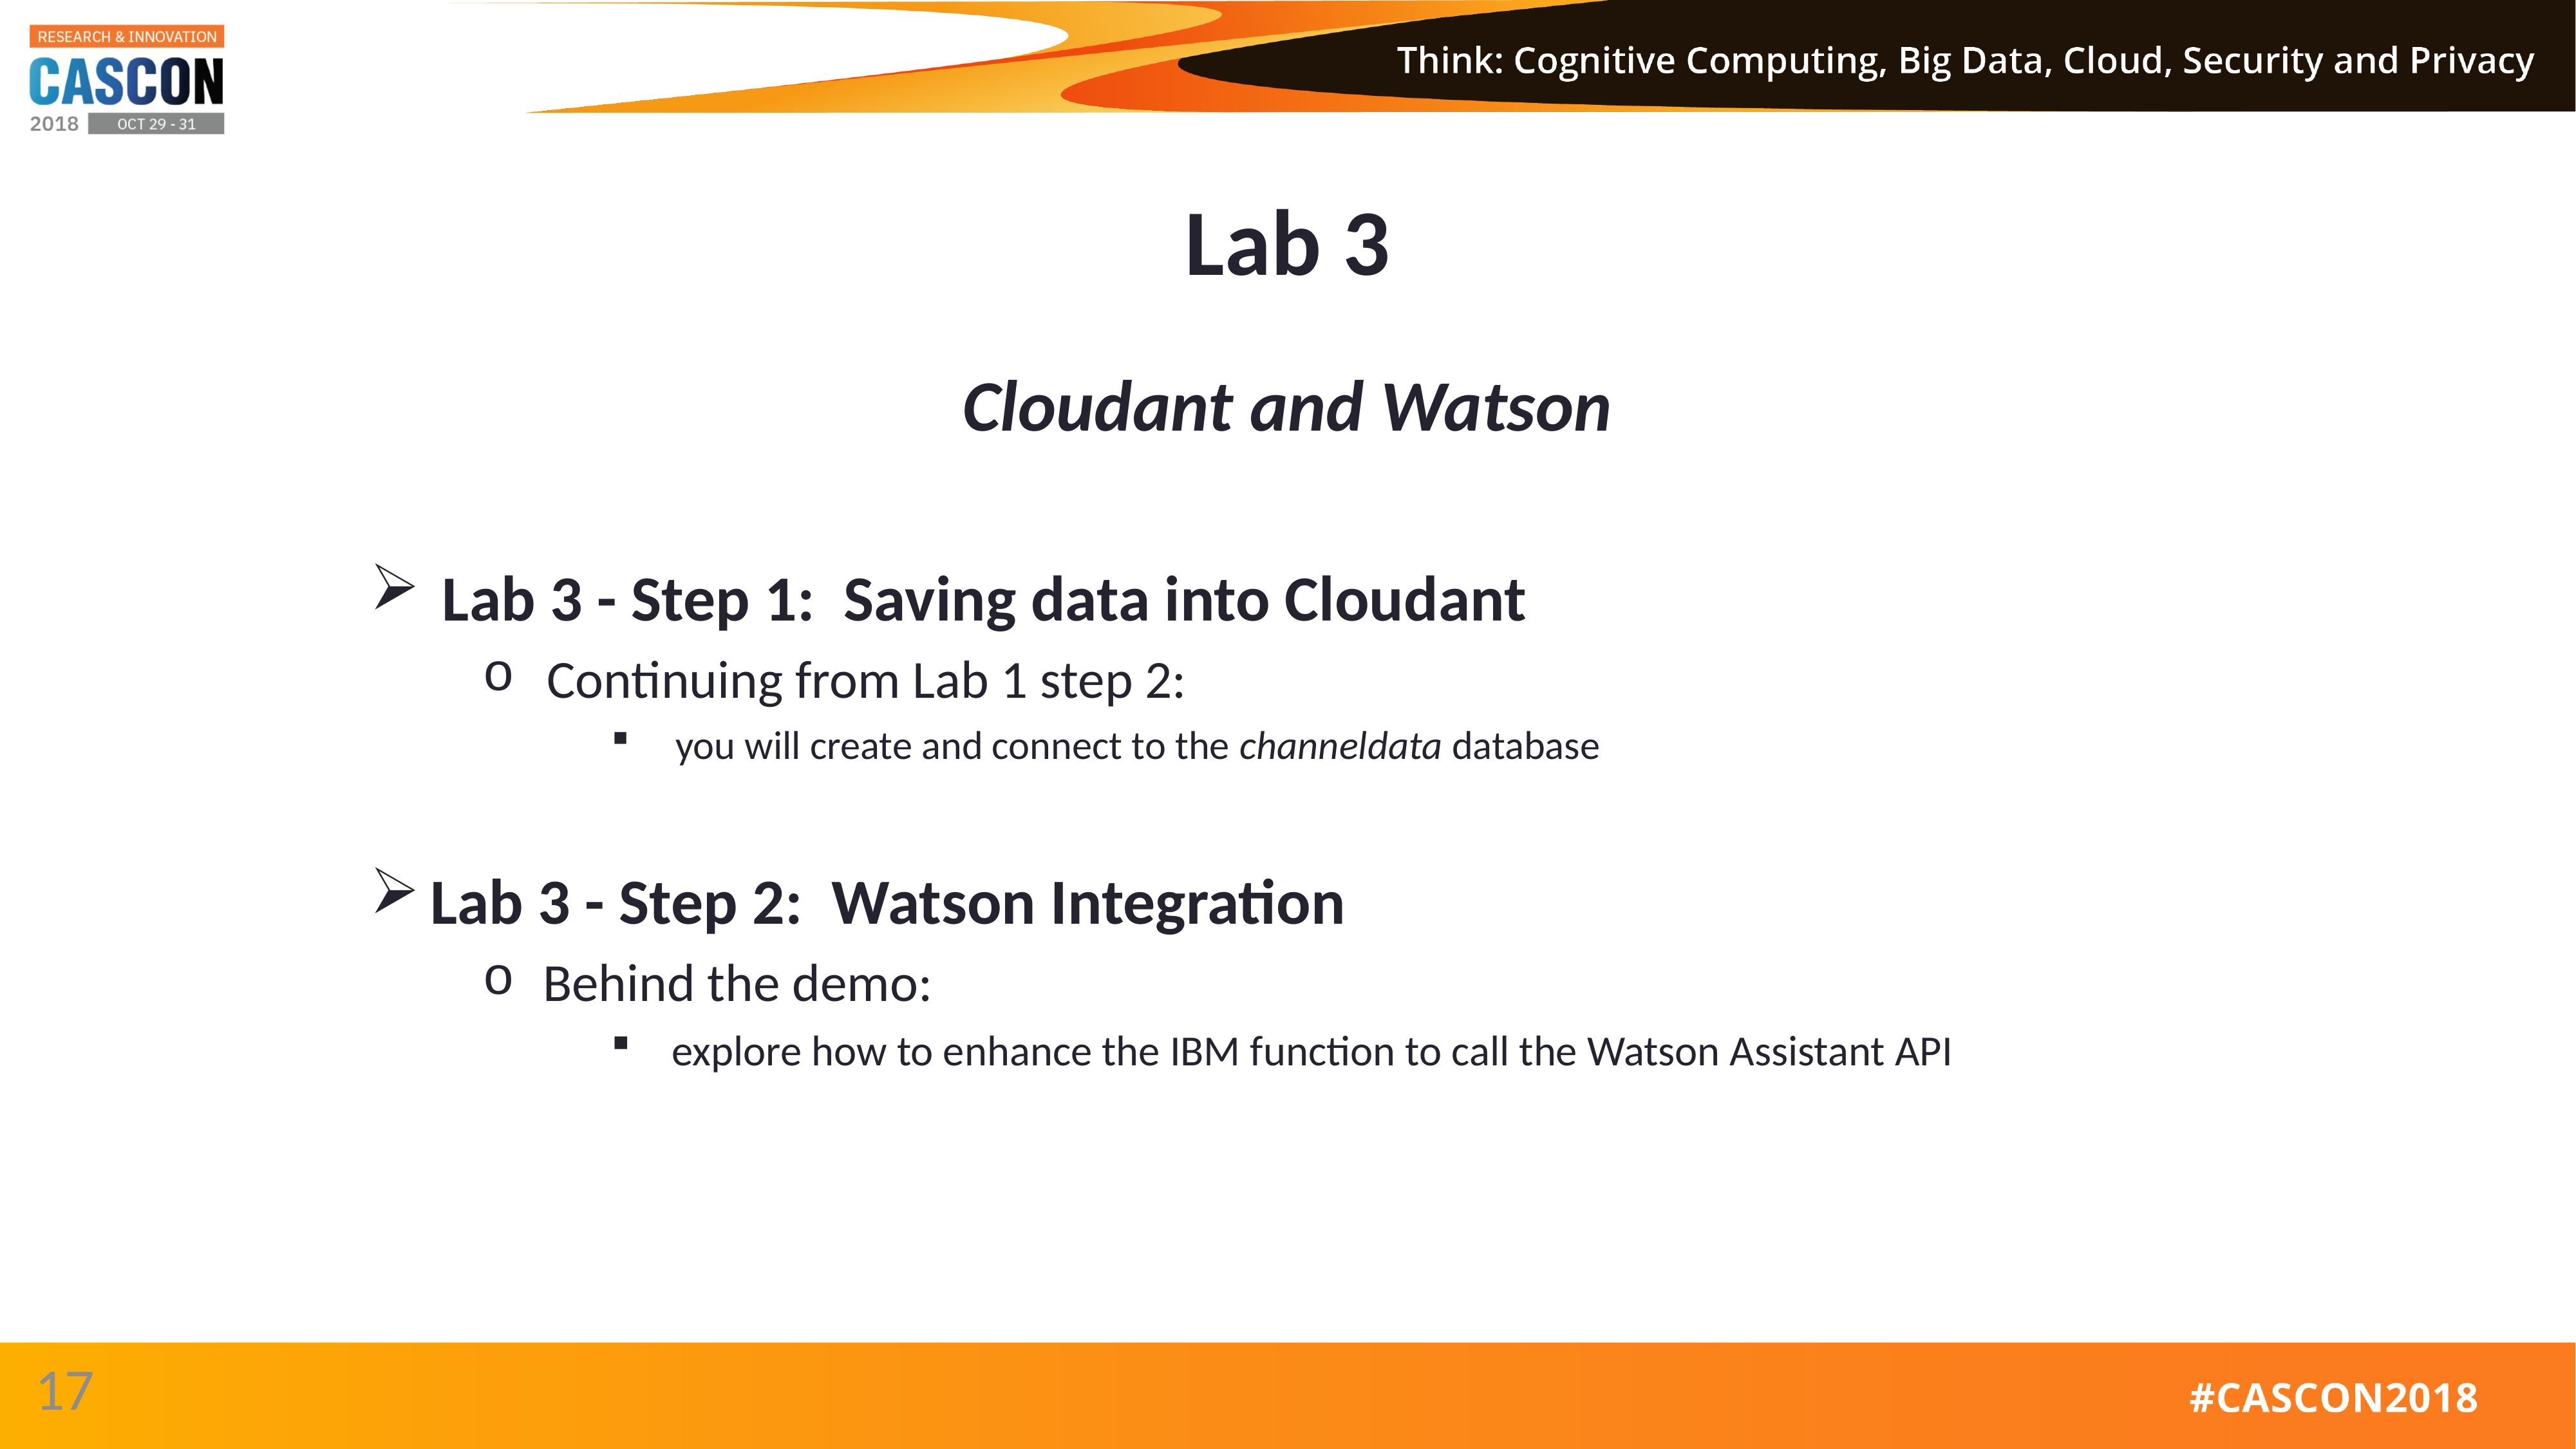

# Lab 3 Cloudant and Watson

Lab 3 - Step 1:  Saving data into Cloudant
Continuing from Lab 1 step 2:
you will create and connect to the channeldata database

Lab 3 - Step 2:  Watson Integration
Behind the demo:
explore how to enhance the IBM function to call the Watson Assistant API

17